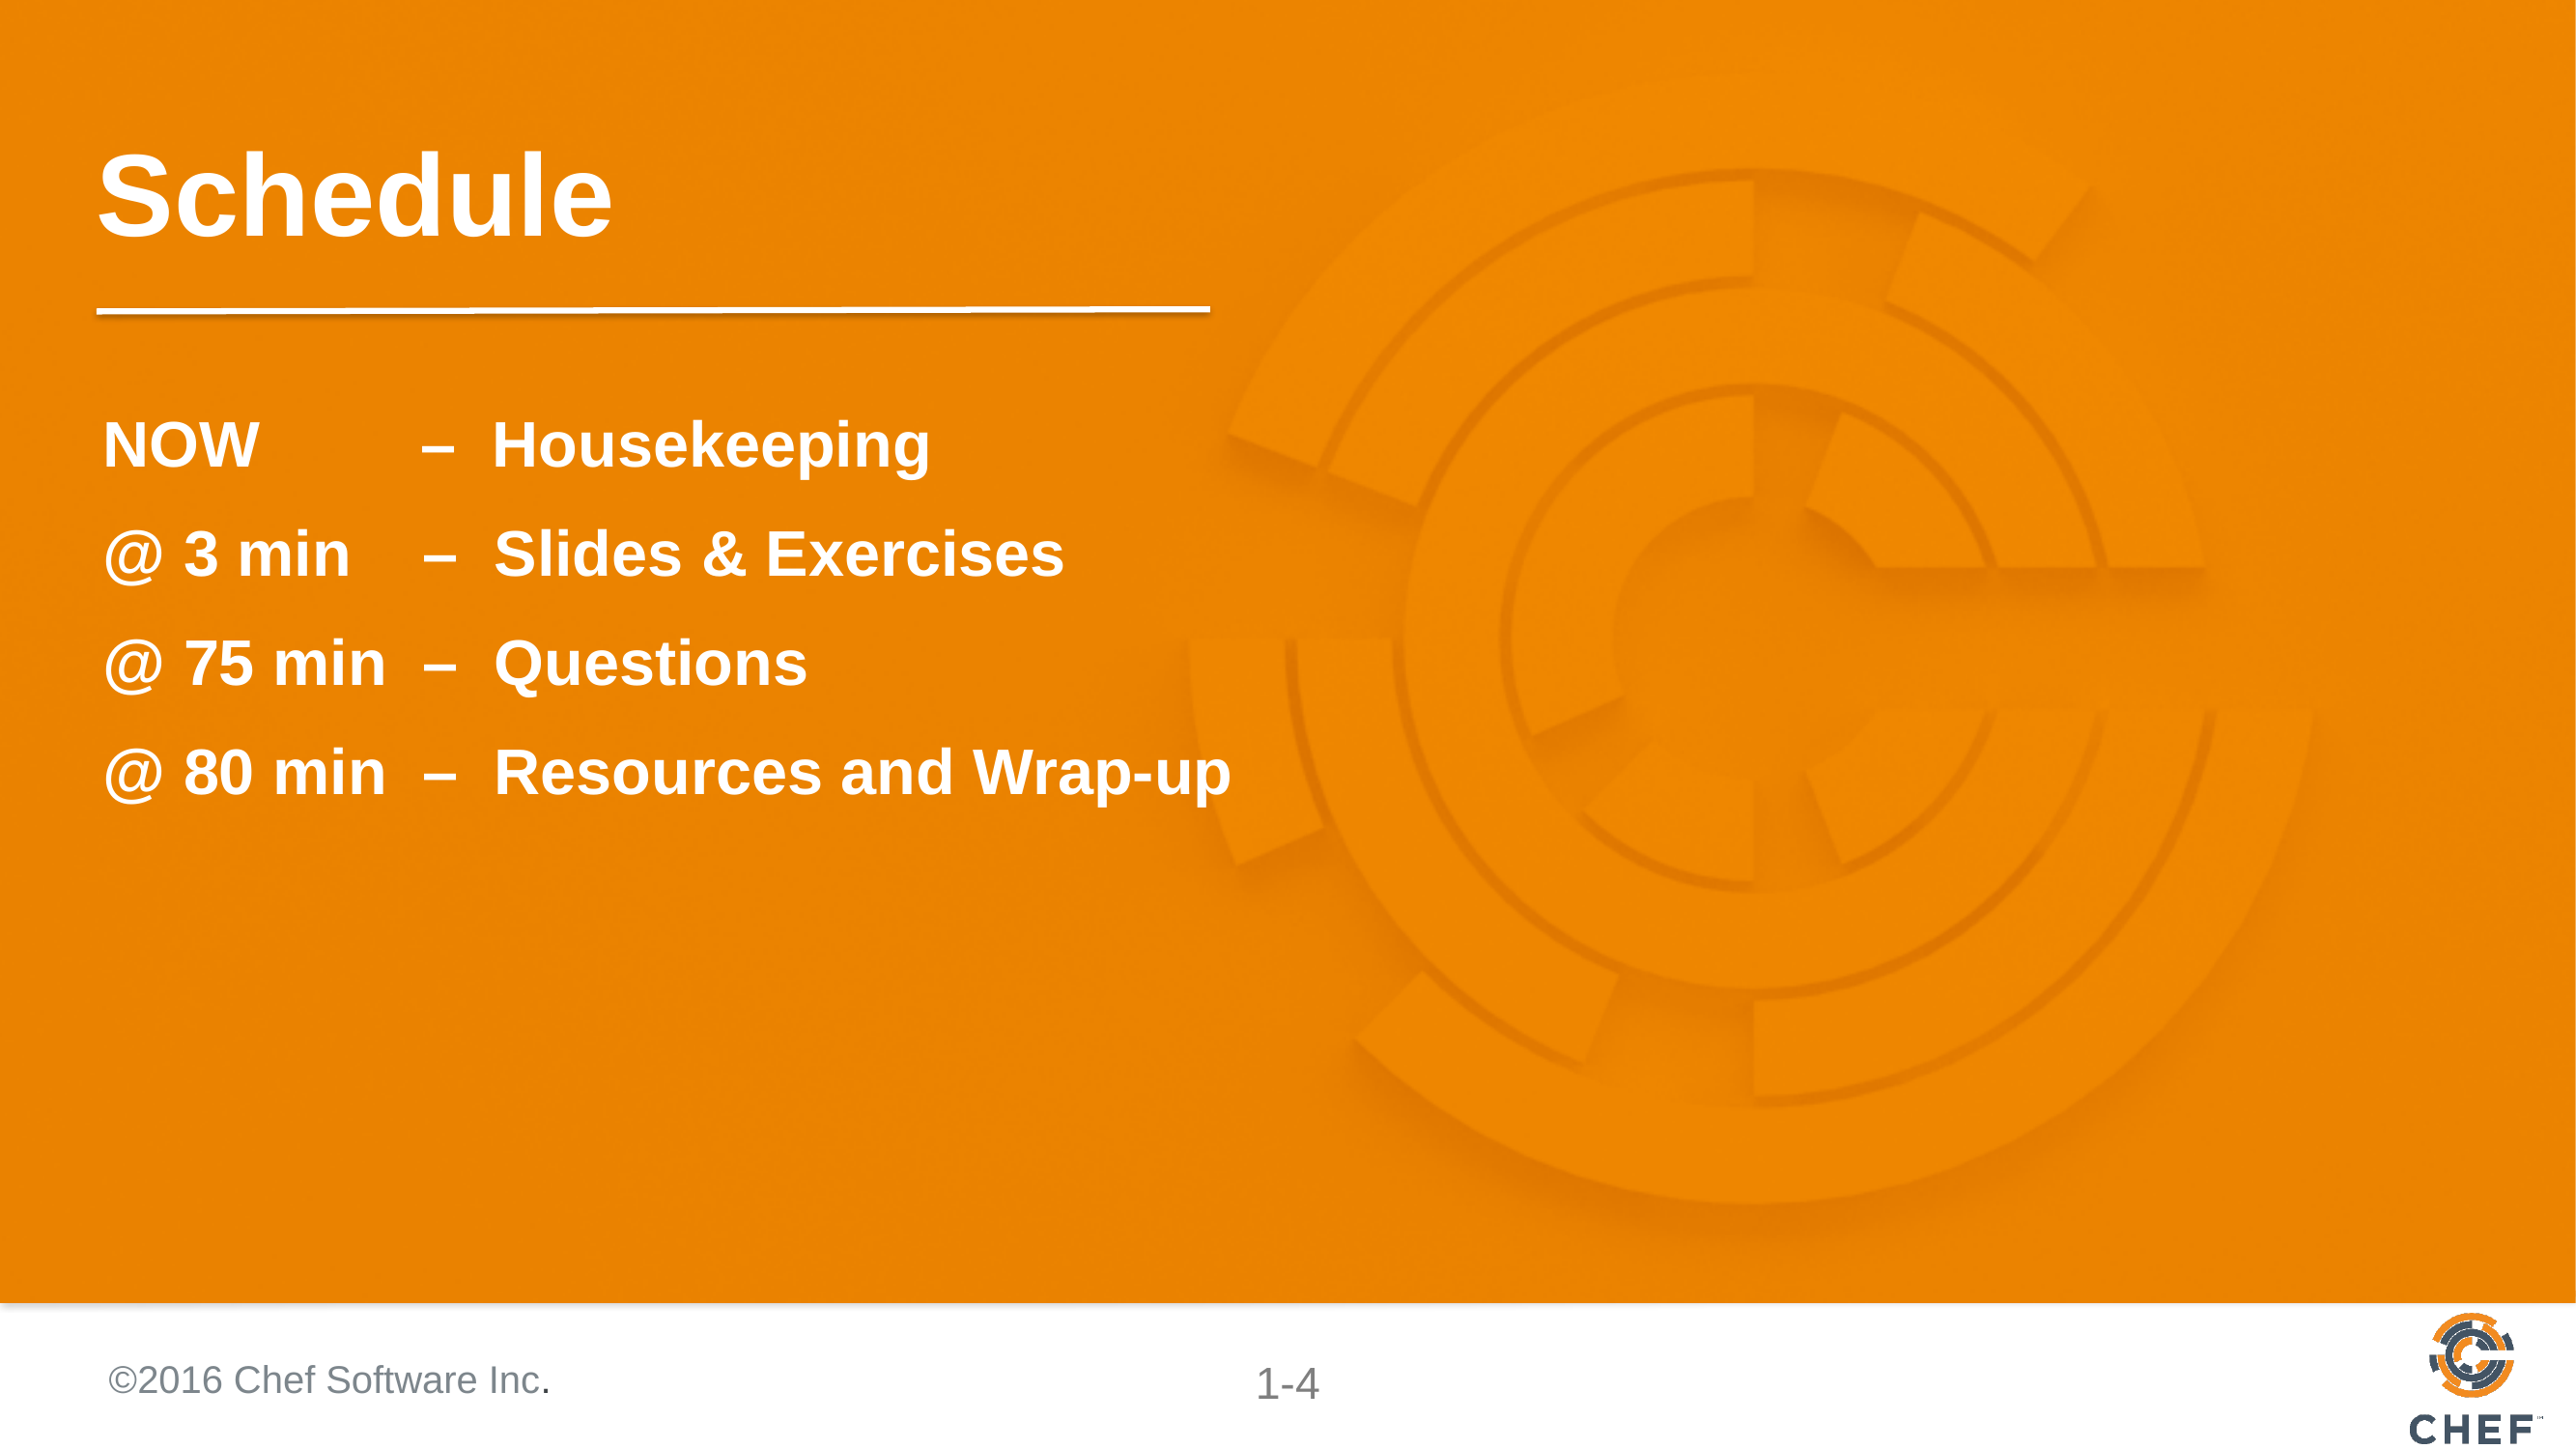

# Schedule
NOW         –  Housekeeping
@ 3 min    –  Slides & Exercises
@ 75 min  –  Questions
@ 80 min  –  Resources and Wrap-up